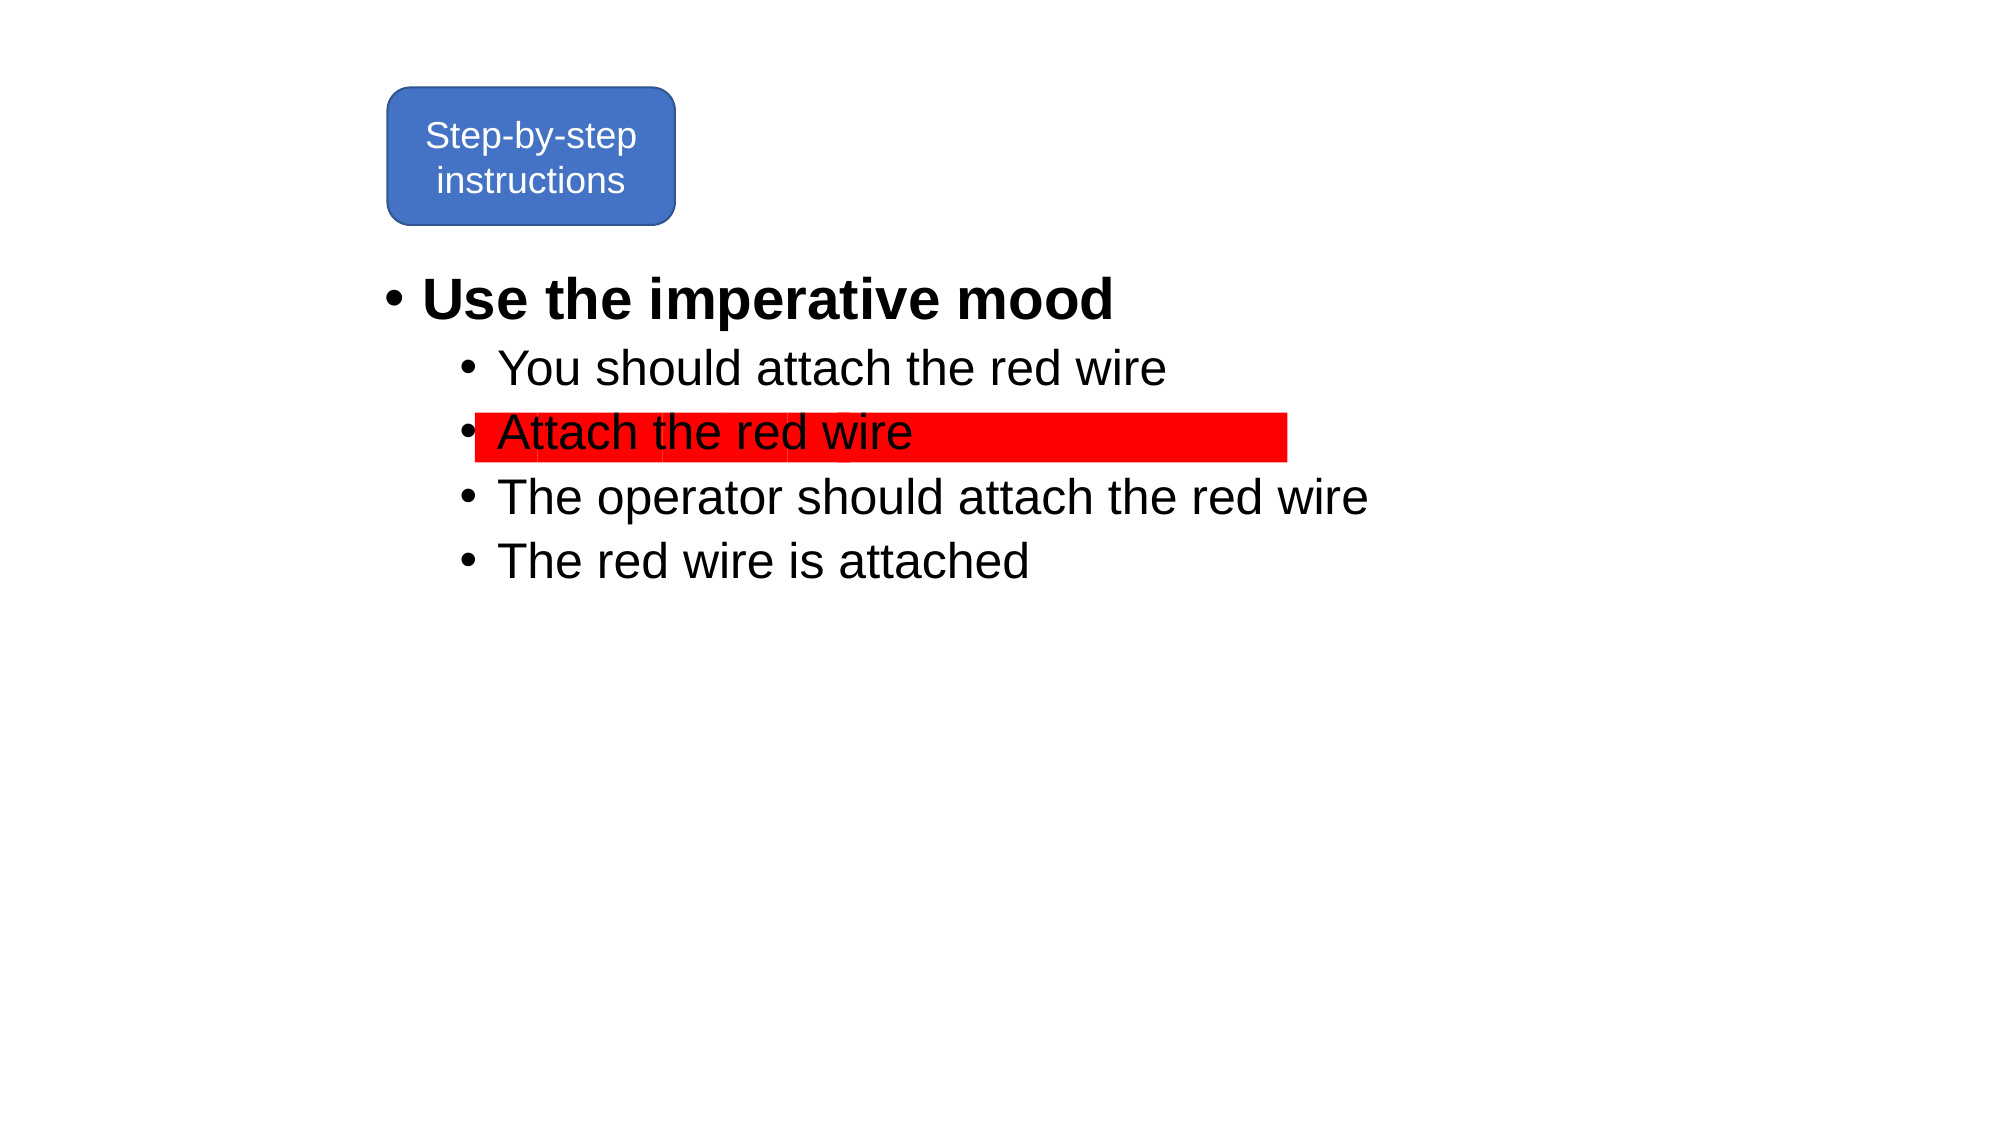

Step-by-step instructions
Use the imperative mood
You should attach the red wire
Attach the red wire
The operator should attach the red wire
The red wire is attached